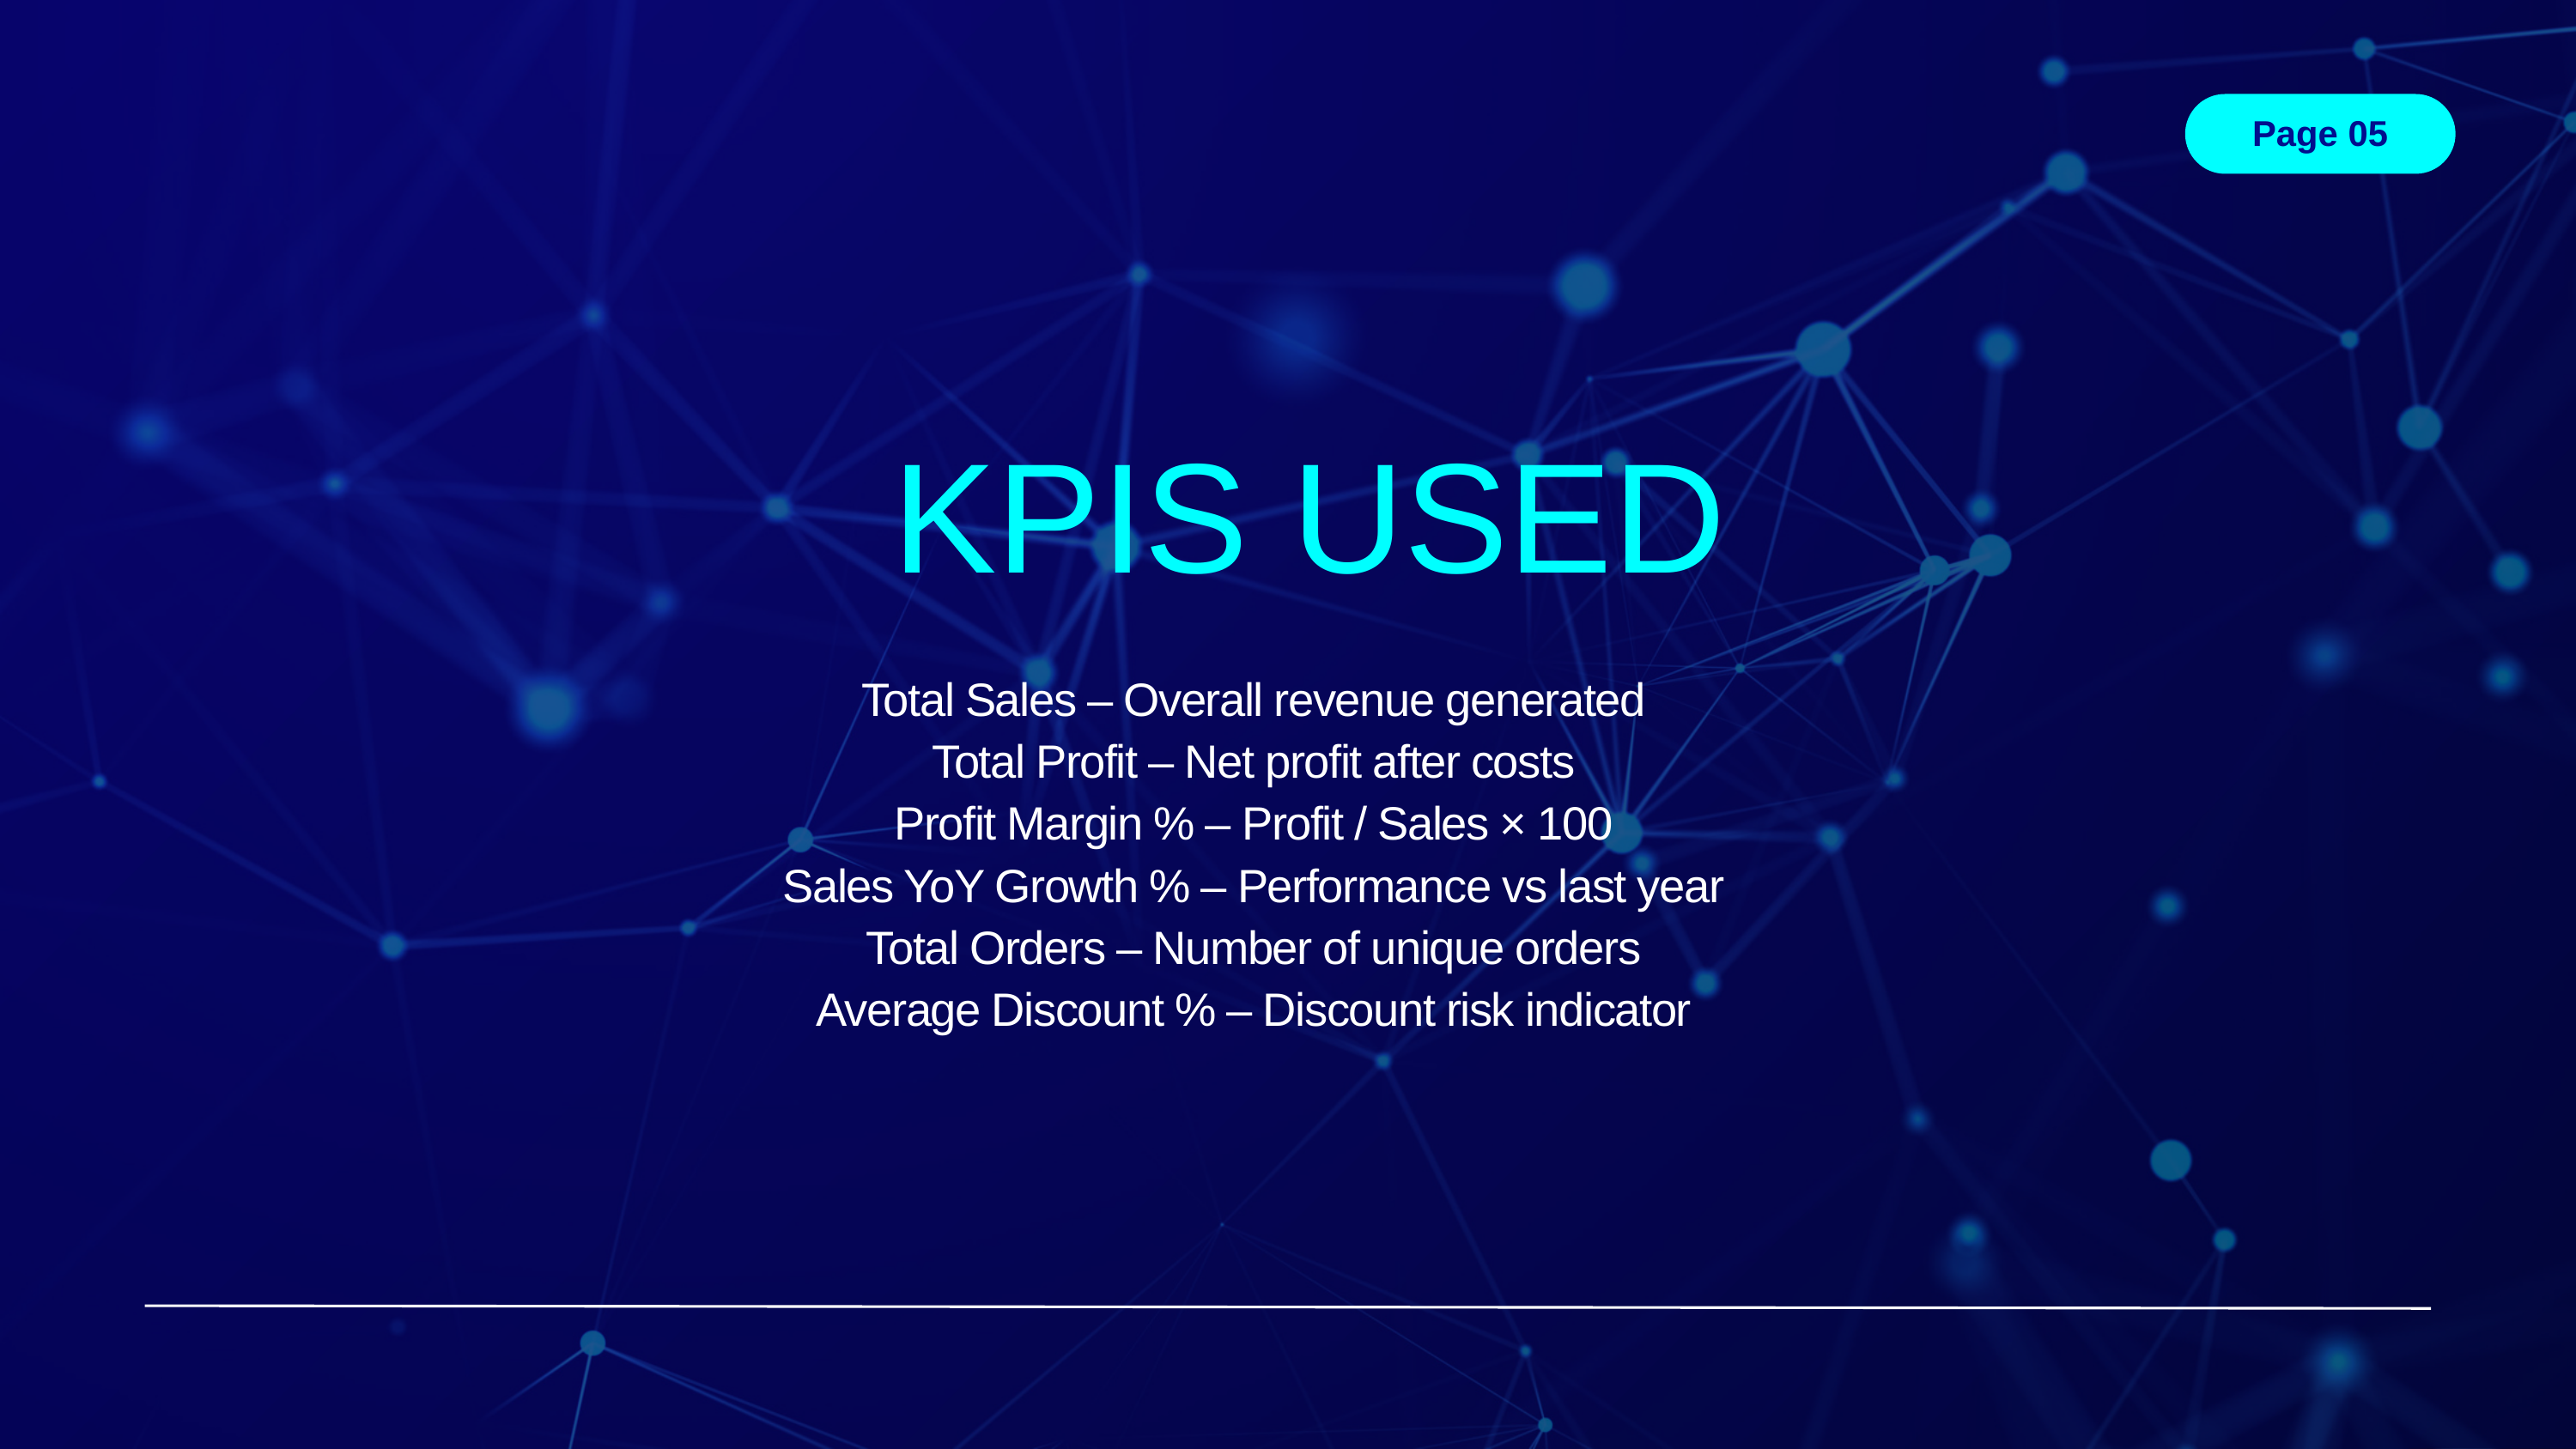

Page 05
 KPIS USED
Total Sales – Overall revenue generated
Total Profit – Net profit after costs
Profit Margin % – Profit / Sales × 100
Sales YoY Growth % – Performance vs last year
Total Orders – Number of unique orders
Average Discount % – Discount risk indicator